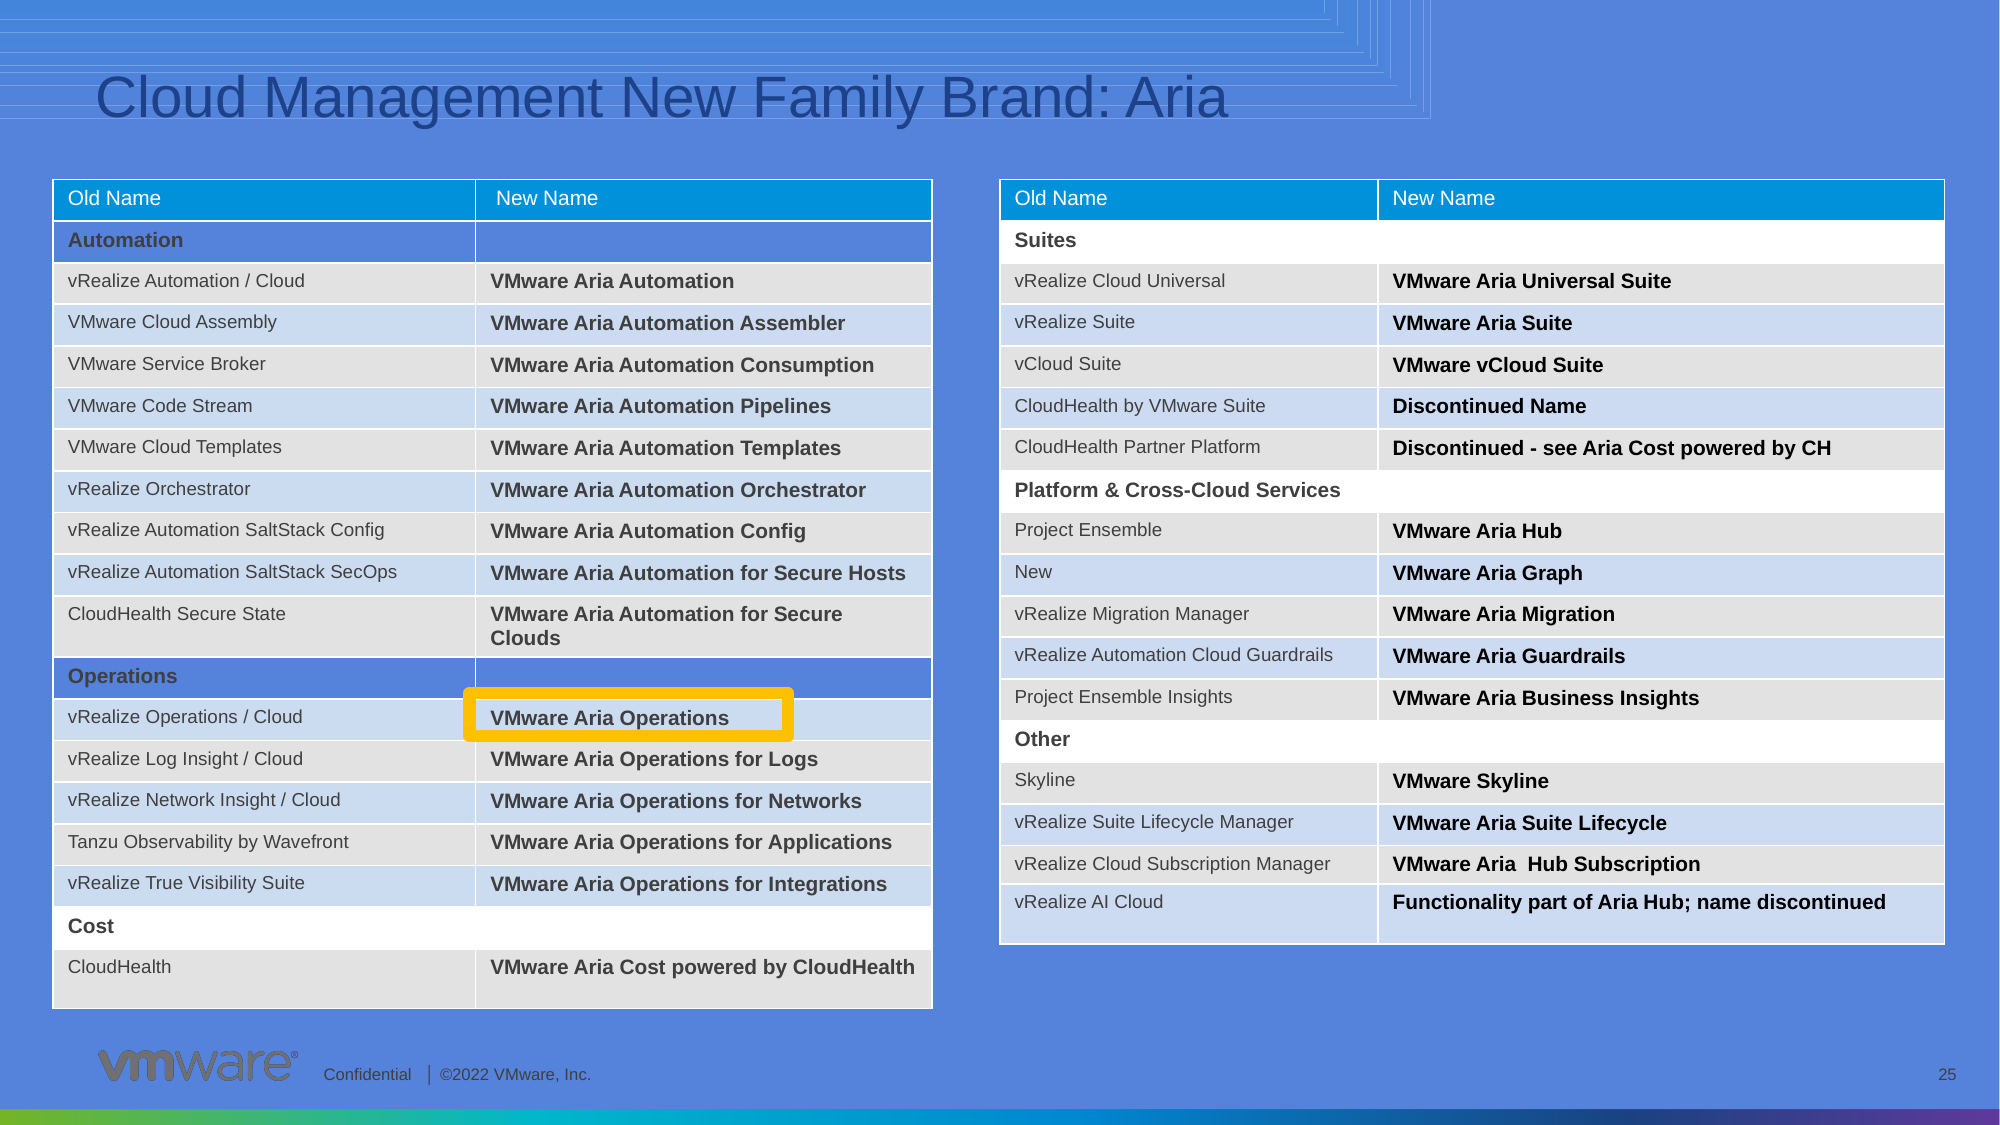

# Cloud Management New Family Brand: Aria

| Old Name | New Name |
| --- | --- |
| Suites |  |
| vRealize Cloud Universal | VMware Aria Universal Suite |
| vRealize Suite | VMware Aria Suite |
| vCloud Suite | VMware vCloud Suite |
| CloudHealth by VMware Suite | Discontinued Name |
| CloudHealth Partner Platform | Discontinued - see Aria Cost powered by CH |
| Platform & Cross-Cloud Services |  |
| Project Ensemble | VMware Aria Hub |
| New | VMware Aria Graph |
| vRealize Migration Manager | VMware Aria Migration |
| vRealize Automation Cloud Guardrails | VMware Aria Guardrails |
| Project Ensemble Insights | VMware Aria Business Insights |
| Other |  |
| Skyline | VMware Skyline |
| vRealize Suite Lifecycle Manager | VMware Aria Suite Lifecycle |
| vRealize Cloud Subscription Manager | VMware Aria  Hub Subscription |
| vRealize AI Cloud | Functionality part of Aria Hub; name discontinued |
| Old Name | New Name |
| --- | --- |
| Automation |  |
| vRealize Automation / Cloud | VMware Aria Automation |
| VMware Cloud Assembly | VMware Aria Automation Assembler |
| VMware Service Broker | VMware Aria Automation Consumption |
| VMware Code Stream | VMware Aria Automation Pipelines |
| VMware Cloud Templates | VMware Aria Automation Templates |
| vRealize Orchestrator | VMware Aria Automation Orchestrator |
| vRealize Automation SaltStack Config | VMware Aria Automation Config |
| vRealize Automation SaltStack SecOps | VMware Aria Automation for Secure Hosts |
| CloudHealth Secure State | VMware Aria Automation for Secure Clouds |
| Operations |  |
| vRealize Operations / Cloud | VMware Aria Operations |
| vRealize Log Insight / Cloud | VMware Aria Operations for Logs |
| vRealize Network Insight / Cloud | VMware Aria Operations for Networks |
| Tanzu Observability by Wavefront | VMware Aria Operations for Applications |
| vRealize True Visibility Suite | VMware Aria Operations for Integrations |
| Cost |  |
| CloudHealth | VMware Aria Cost powered by CloudHealth |